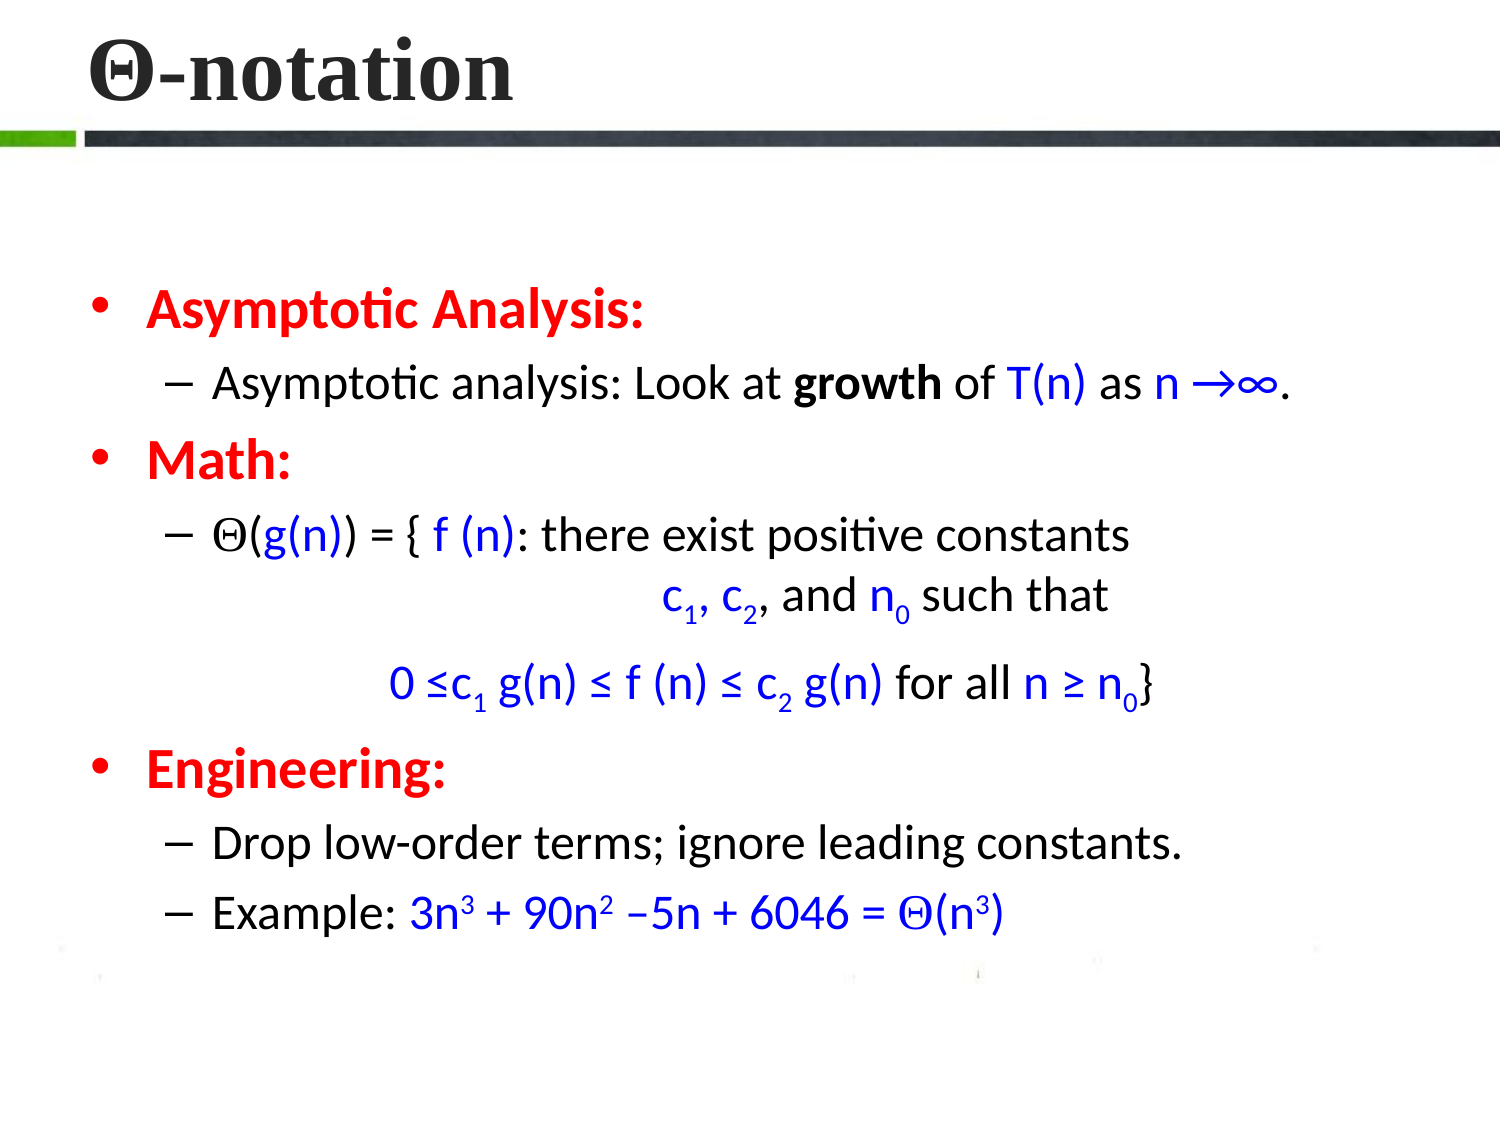

Asymptotic Analysis:
Asymptotic analysis: Look at growth of T(n) as n →∞.
Math:
Θ(g(n)) = { f (n): there exist positive constants 				c1, c2, and n0 such that
	0 ≤c1 g(n) ≤ f (n) ≤ c2 g(n) for all n ≥ n0}
Engineering:
Drop low-order terms; ignore leading constants.
Example: 3n3 + 90n2 –5n + 6046 = Θ(n3)
Θ-notation